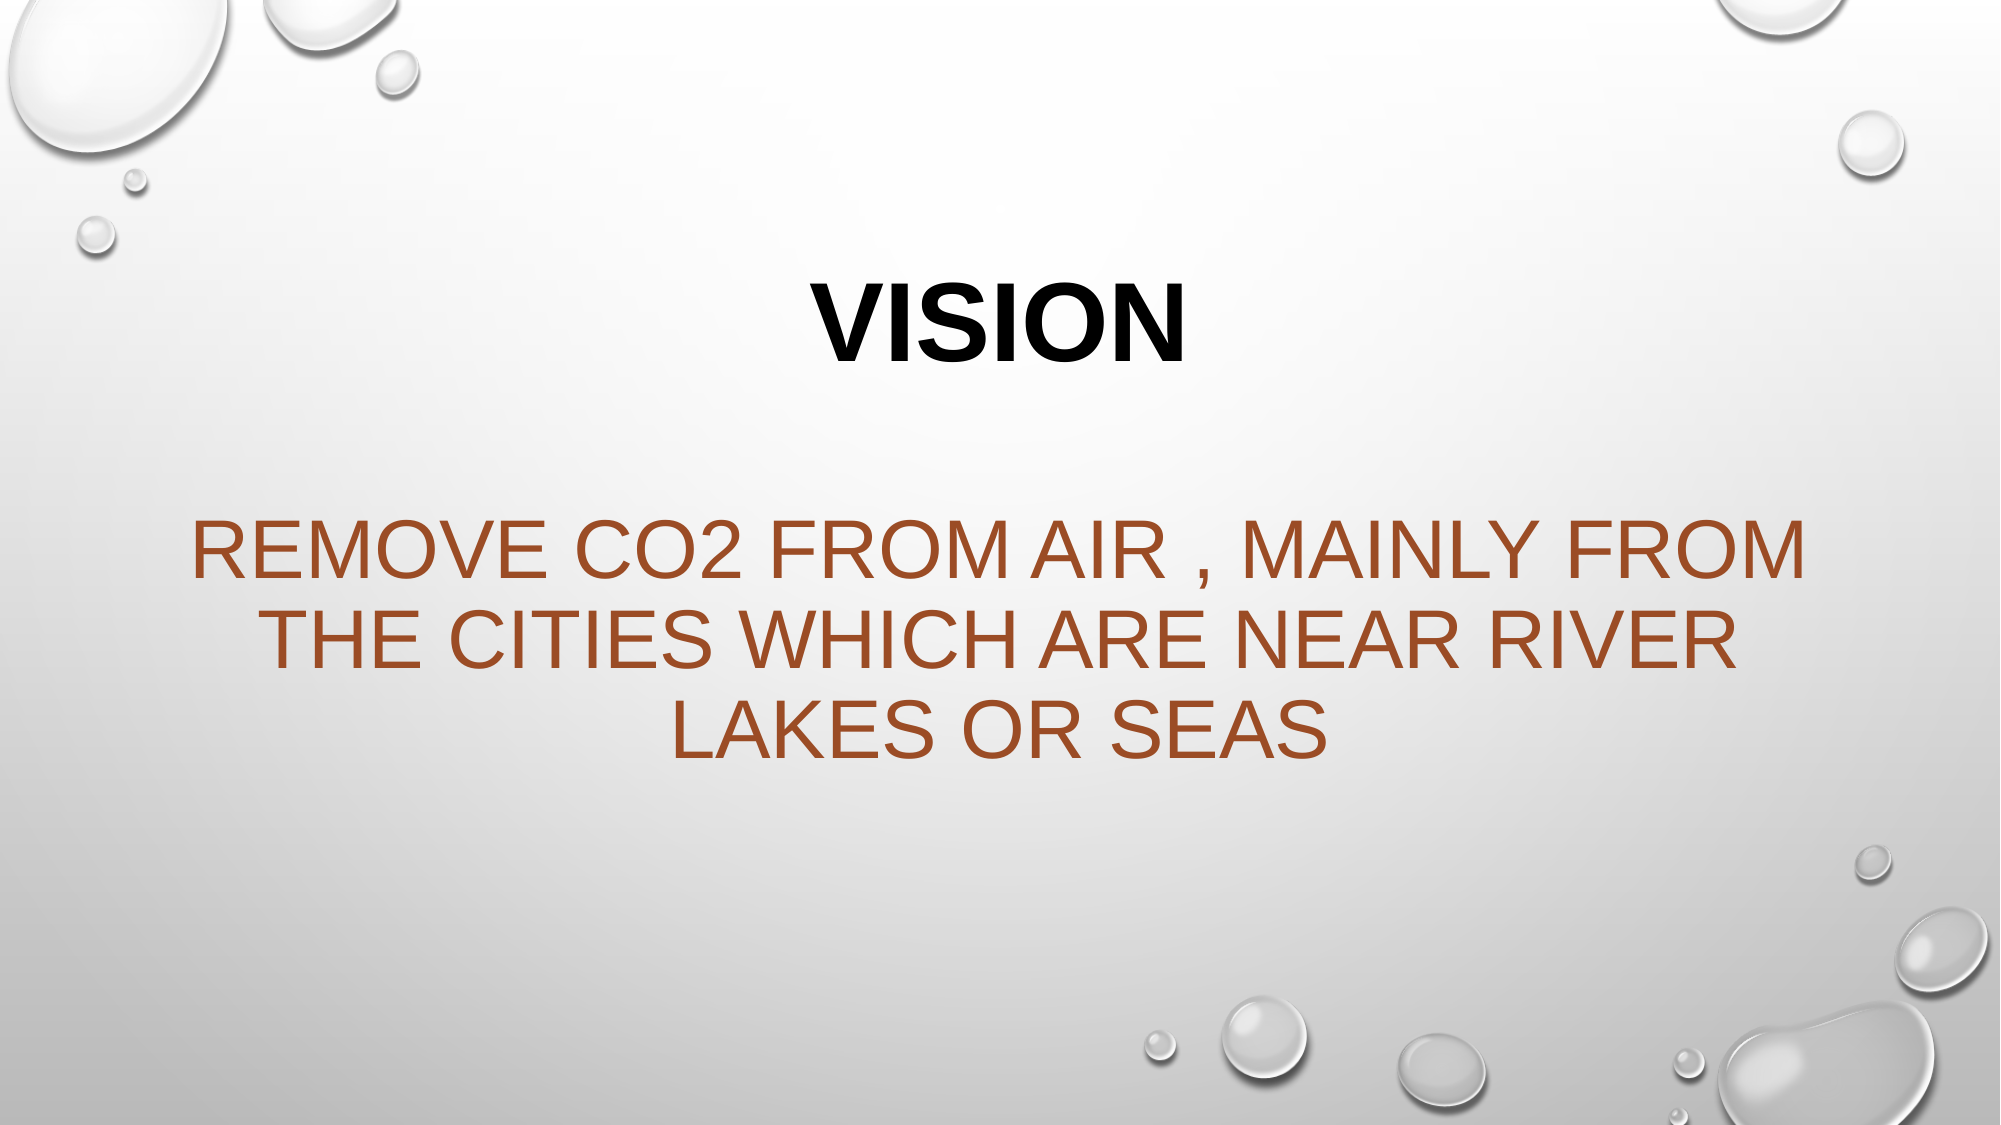

# VISION REMOVE CO2 FROM AIR , MAINLY FROM THE CITIES WHICH ARE NEAR RIVER LAKES OR SEAS